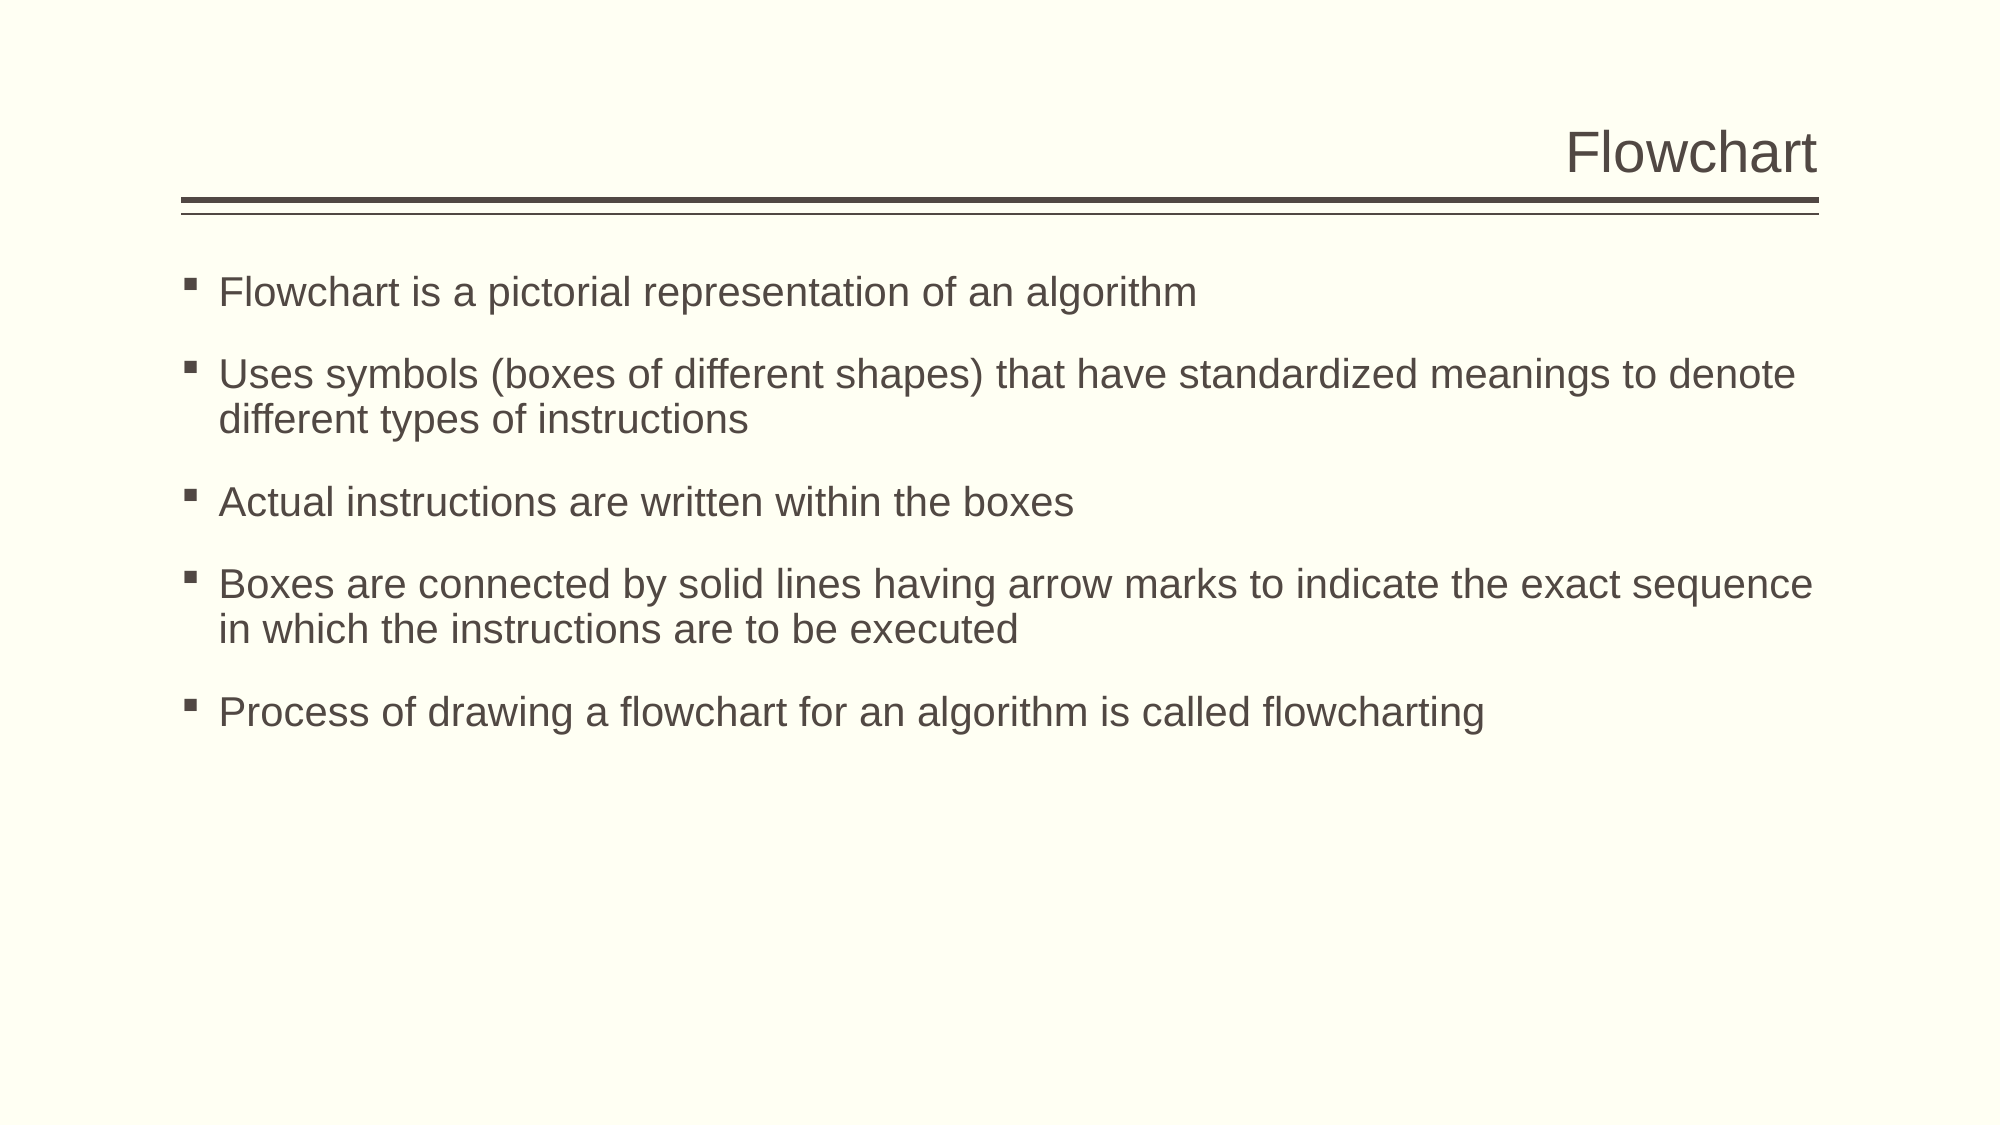

# Flowchart
Flowchart is a pictorial representation of an algorithm
Uses symbols (boxes of different shapes) that have standardized meanings to denote different types of instructions
Actual instructions are written within the boxes
Boxes are connected by solid lines having arrow marks to indicate the exact sequence in which the instructions are to be executed
Process of drawing a flowchart for an algorithm is called flowcharting